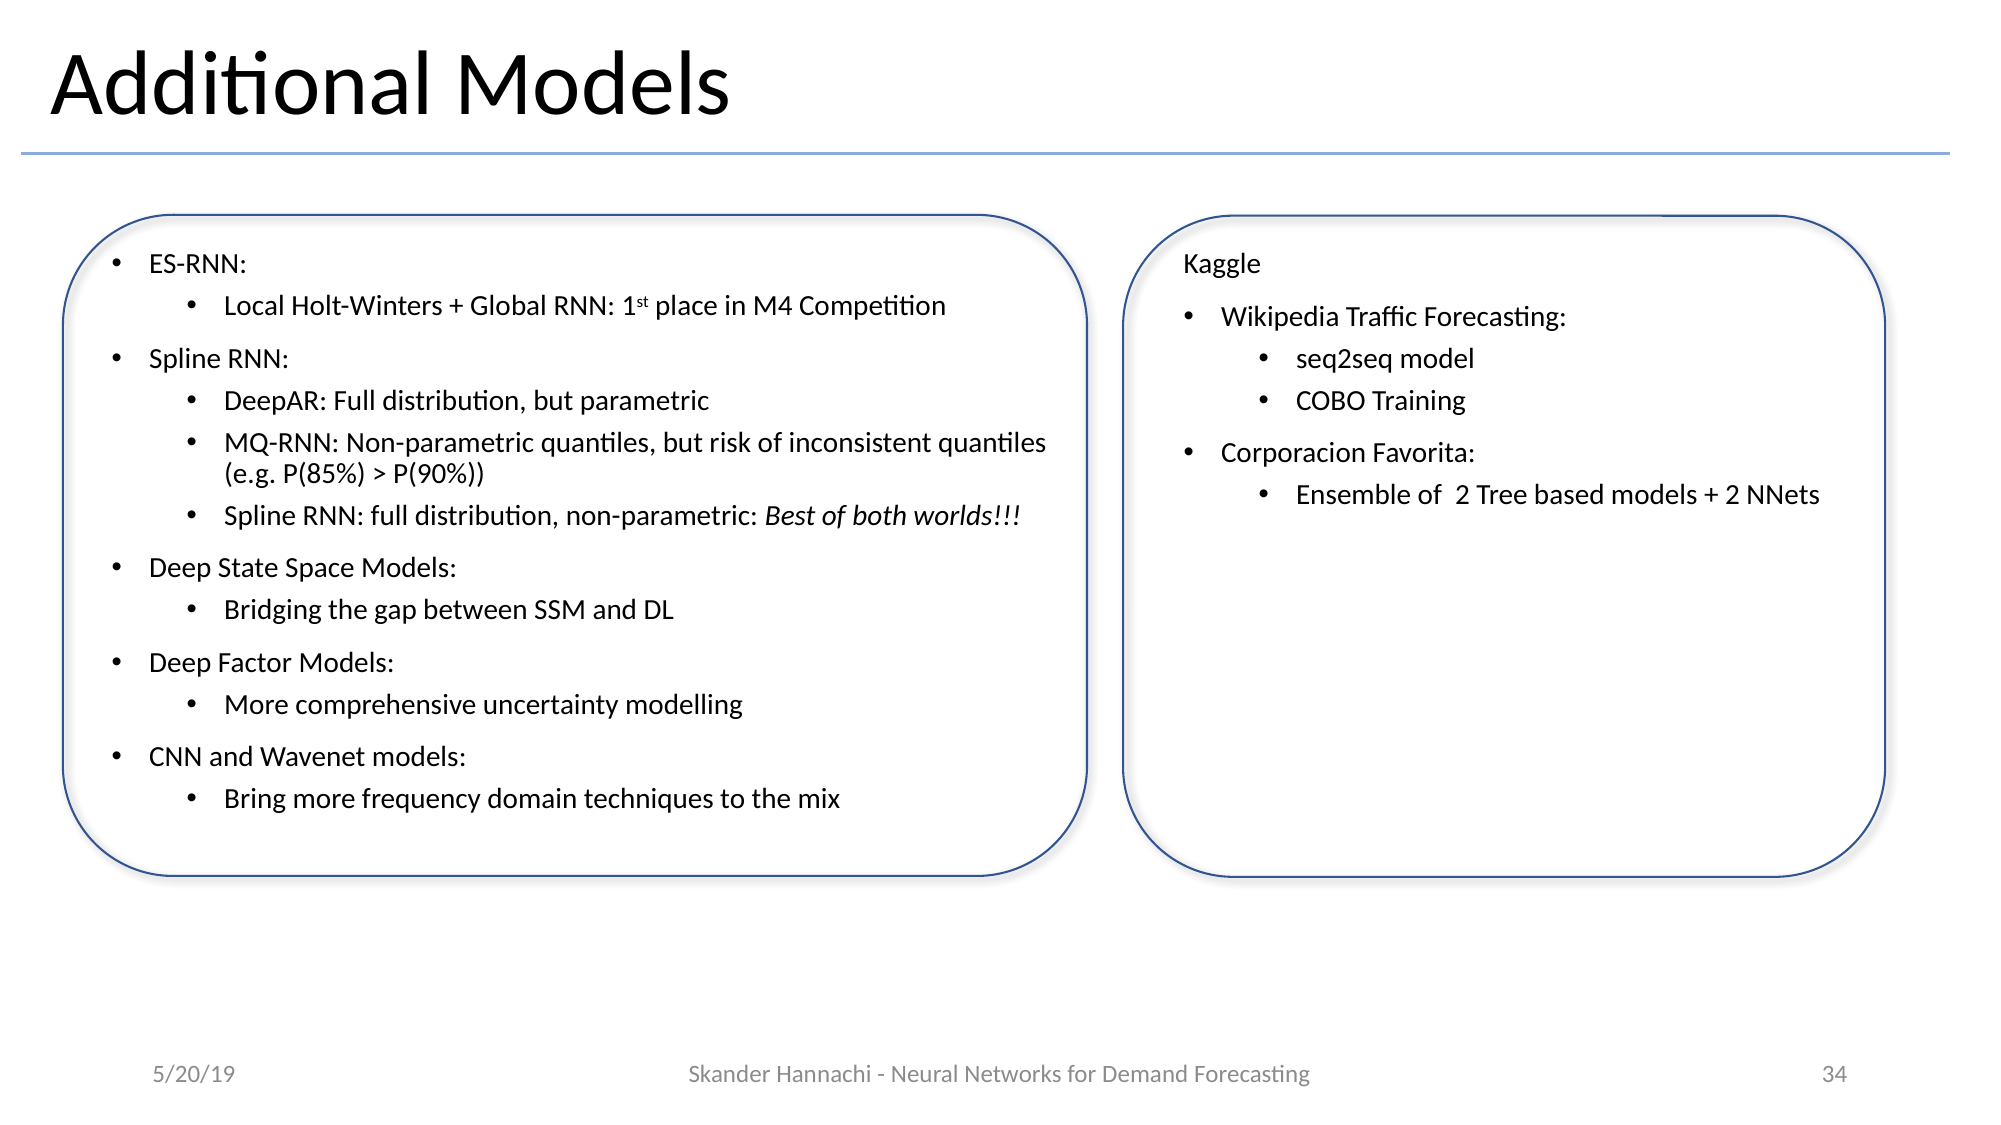

# Additional Models

ES-RNN:
Local Holt-Winters + Global RNN: 1st place in M4 Competition
Spline RNN:
DeepAR: Full distribution, but parametric
MQ-RNN: Non-parametric quantiles, but risk of inconsistent quantiles (e.g. P(85%) > P(90%))
Spline RNN: full distribution, non-parametric: Best of both worlds!!!
Deep State Space Models:
Bridging the gap between SSM and DL
Deep Factor Models:
More comprehensive uncertainty modelling
CNN and Wavenet models:
Bring more frequency domain techniques to the mix

Kaggle
Wikipedia Traffic Forecasting:
seq2seq model
COBO Training
Corporacion Favorita:
Ensemble of  2 Tree based models + 2 NNets

5/20/19
Skander Hannachi - Neural Networks for Demand Forecasting
34